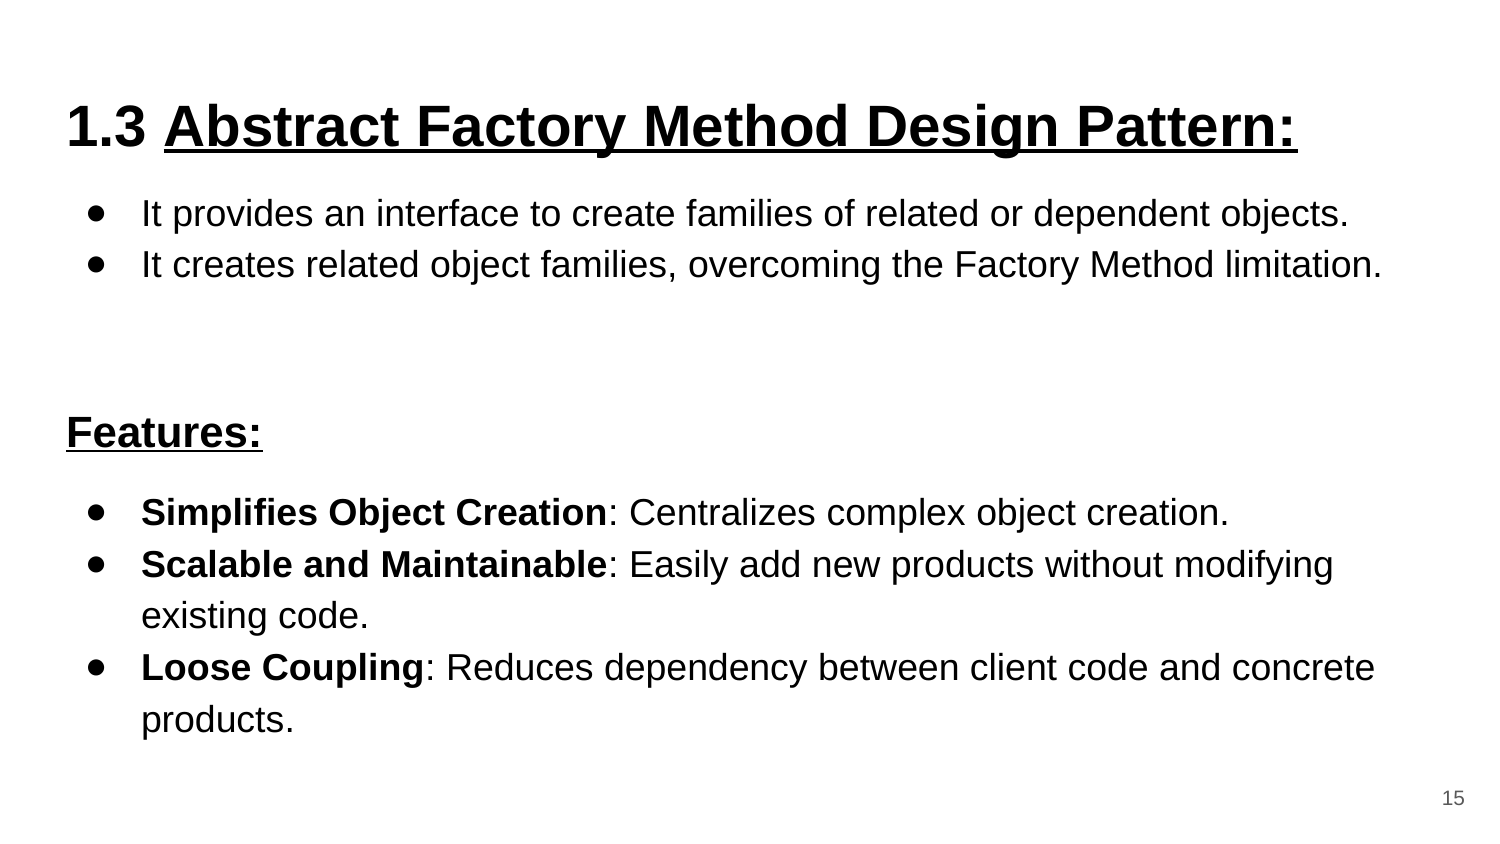

# 1.3 Abstract Factory Method Design Pattern:
It provides an interface to create families of related or dependent objects.
It creates related object families, overcoming the Factory Method limitation.

Features:
Simplifies Object Creation: Centralizes complex object creation.
Scalable and Maintainable: Easily add new products without modifying existing code.
Loose Coupling: Reduces dependency between client code and concrete products.

15